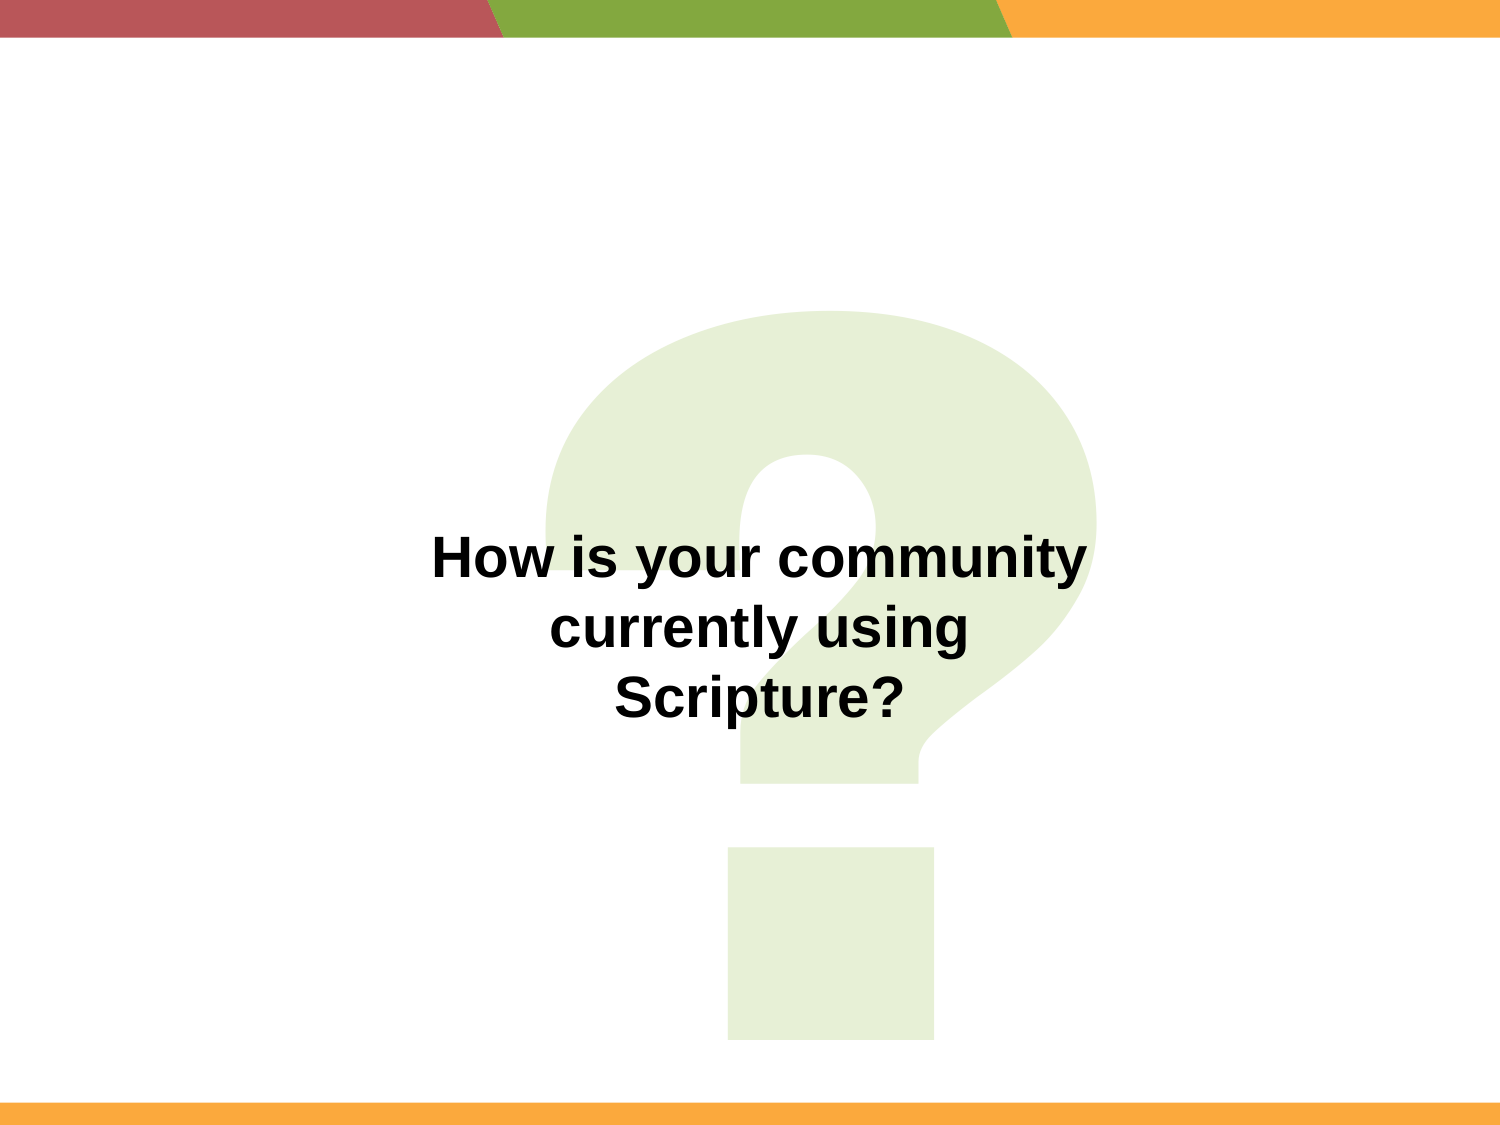

?
How is your community currently using Scripture?